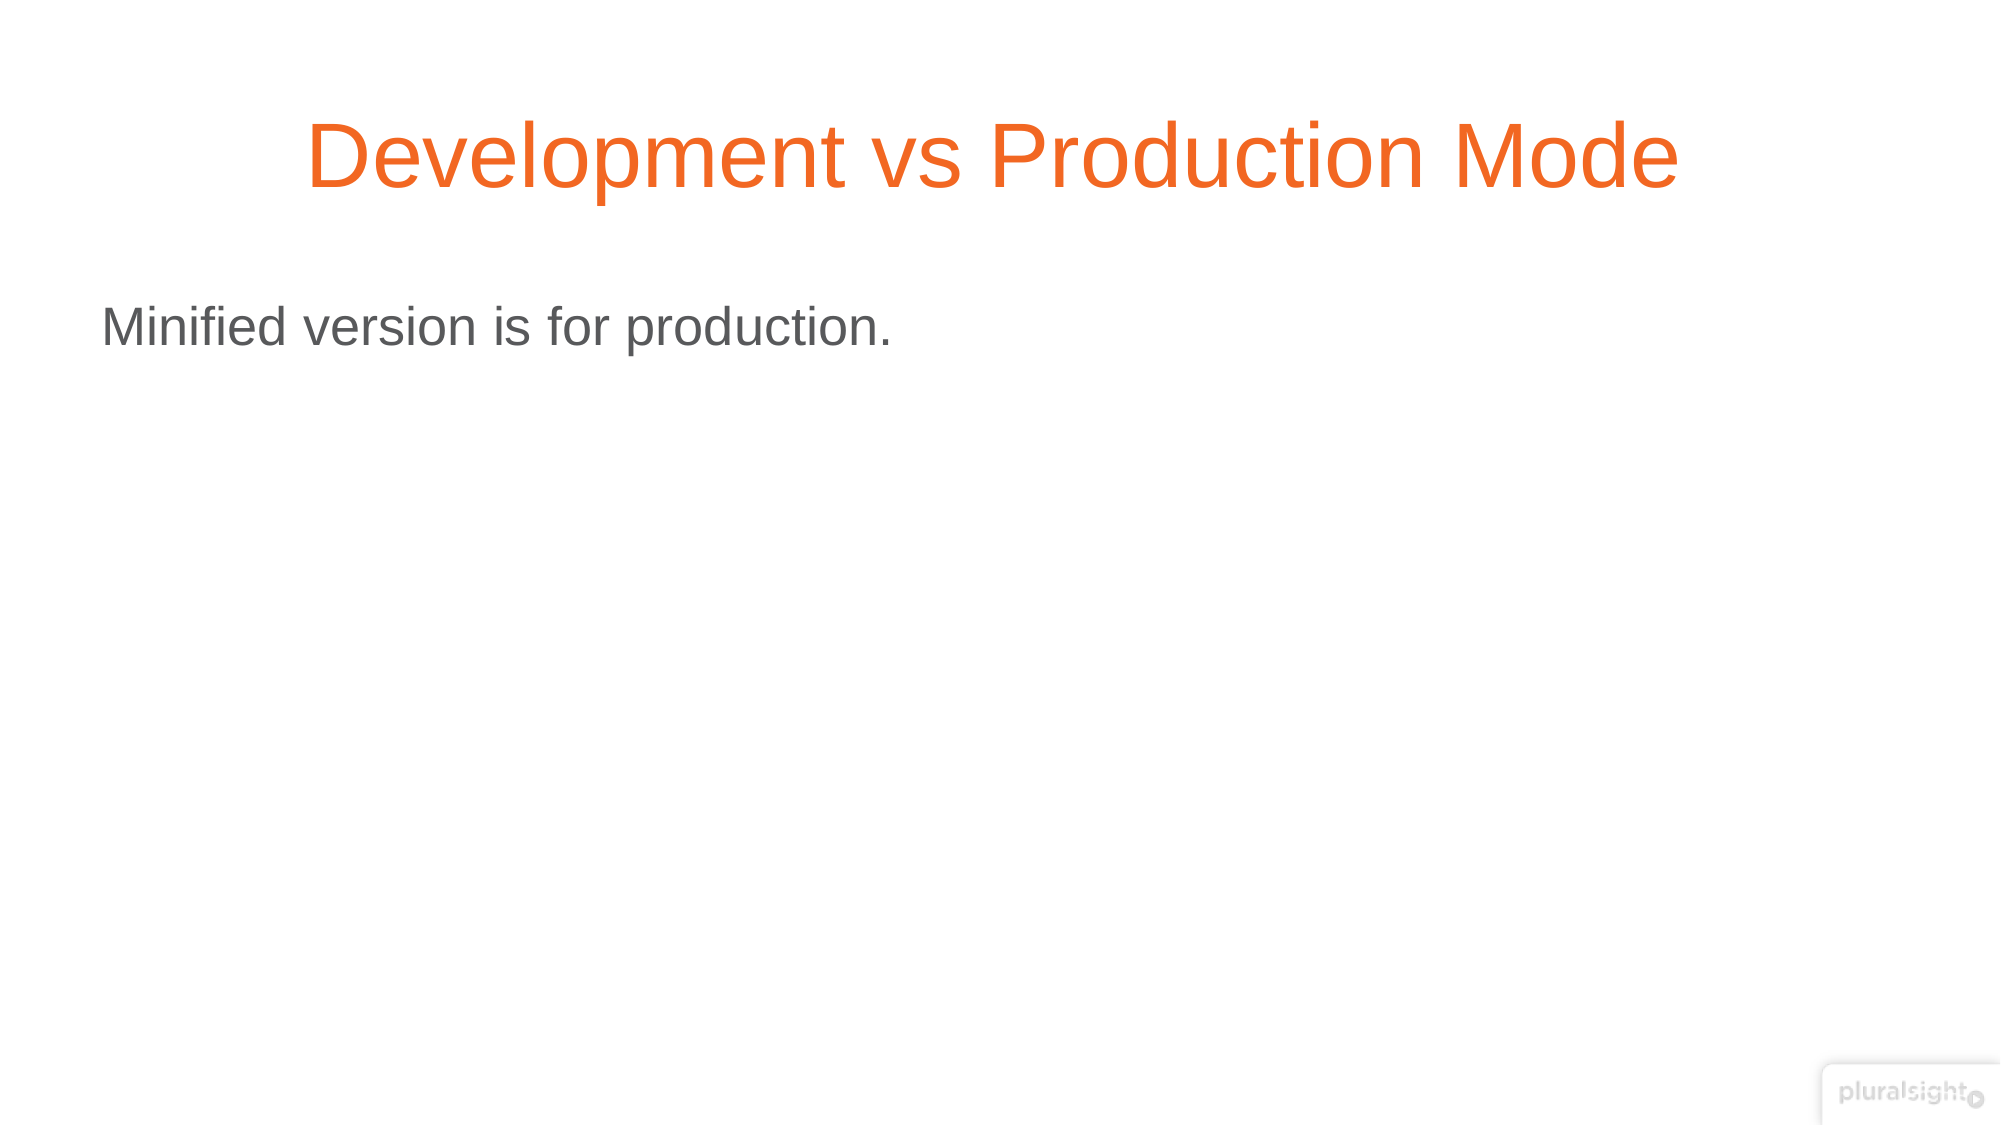

# Development vs Production Mode
Minified version is for production.